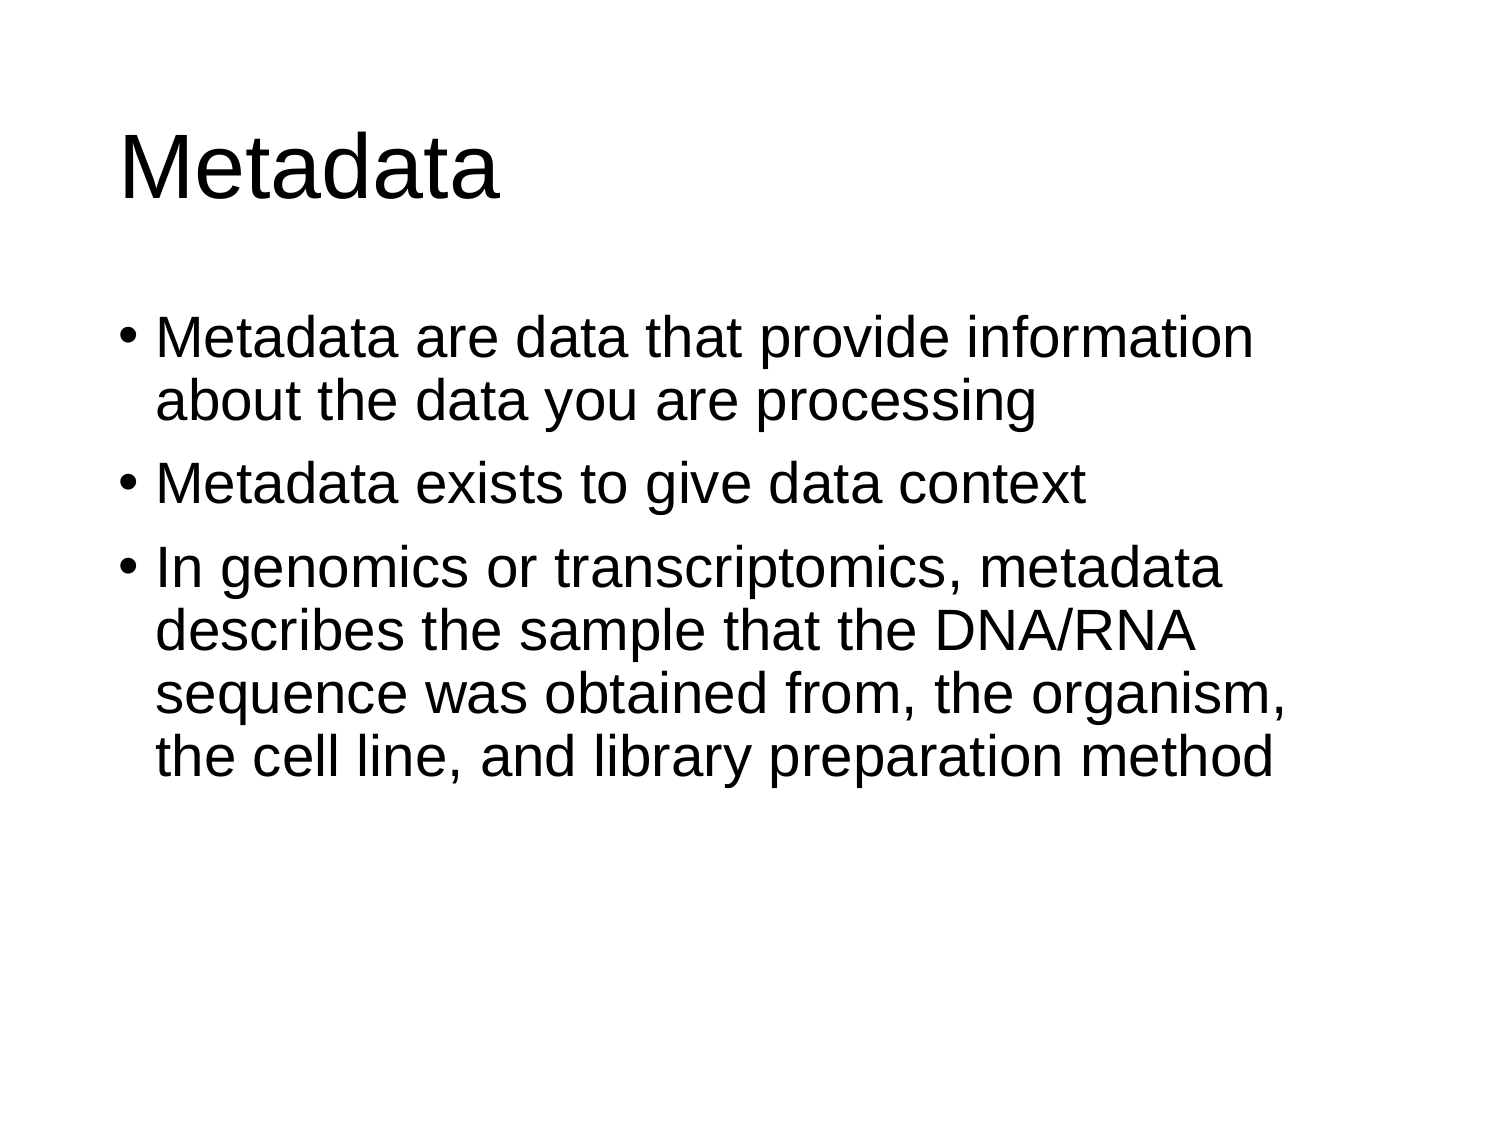

# Metadata
Metadata are data that provide information about the data you are processing
Metadata exists to give data context
In genomics or transcriptomics, metadata describes the sample that the DNA/RNA sequence was obtained from, the organism, the cell line, and library preparation method